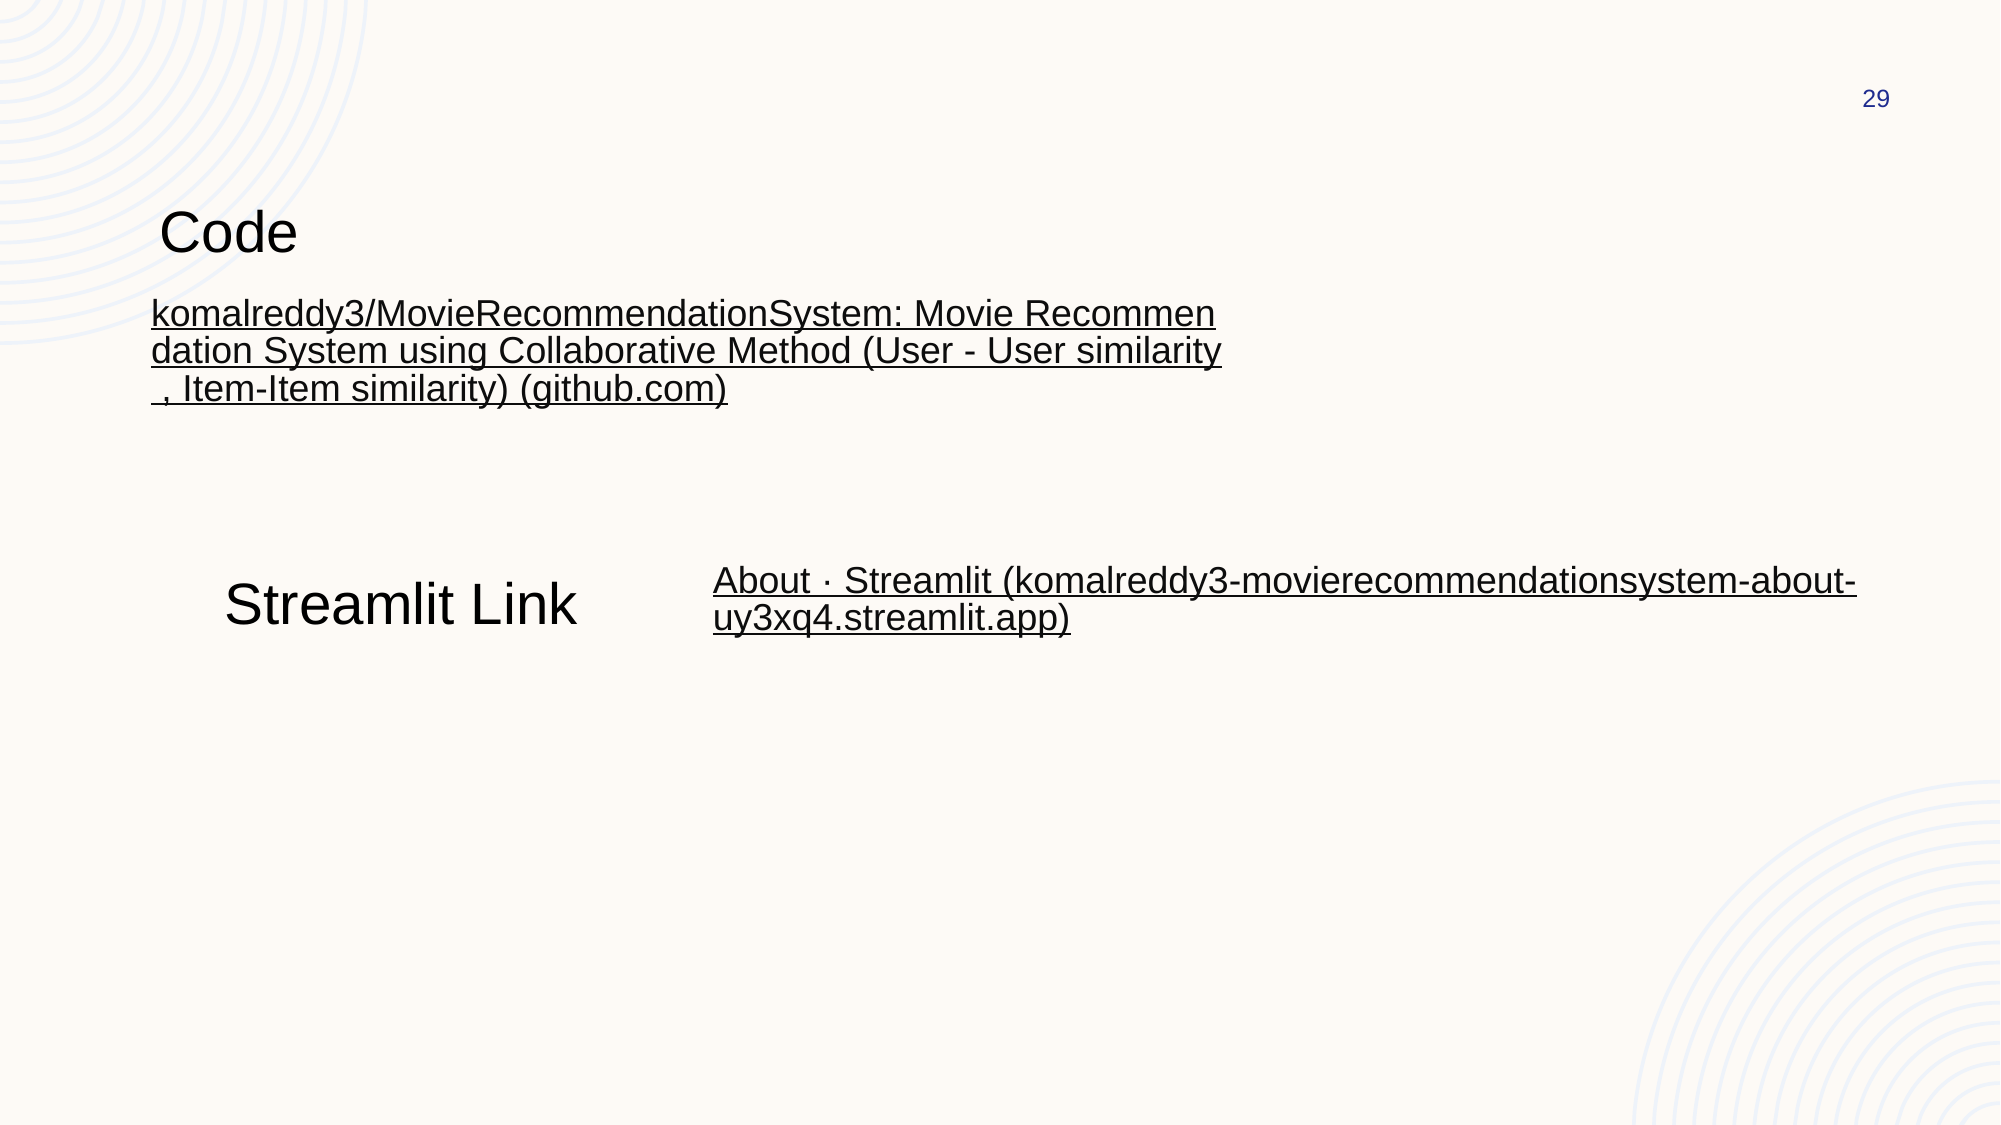

29
Code
komalreddy3/MovieRecommendationSystem: Movie Recommendation System using Collaborative Method (User - User similarity , Item-Item similarity) (github.com)
About · Streamlit (komalreddy3-movierecommendationsystem-about-uy3xq4.streamlit.app)
Streamlit Link